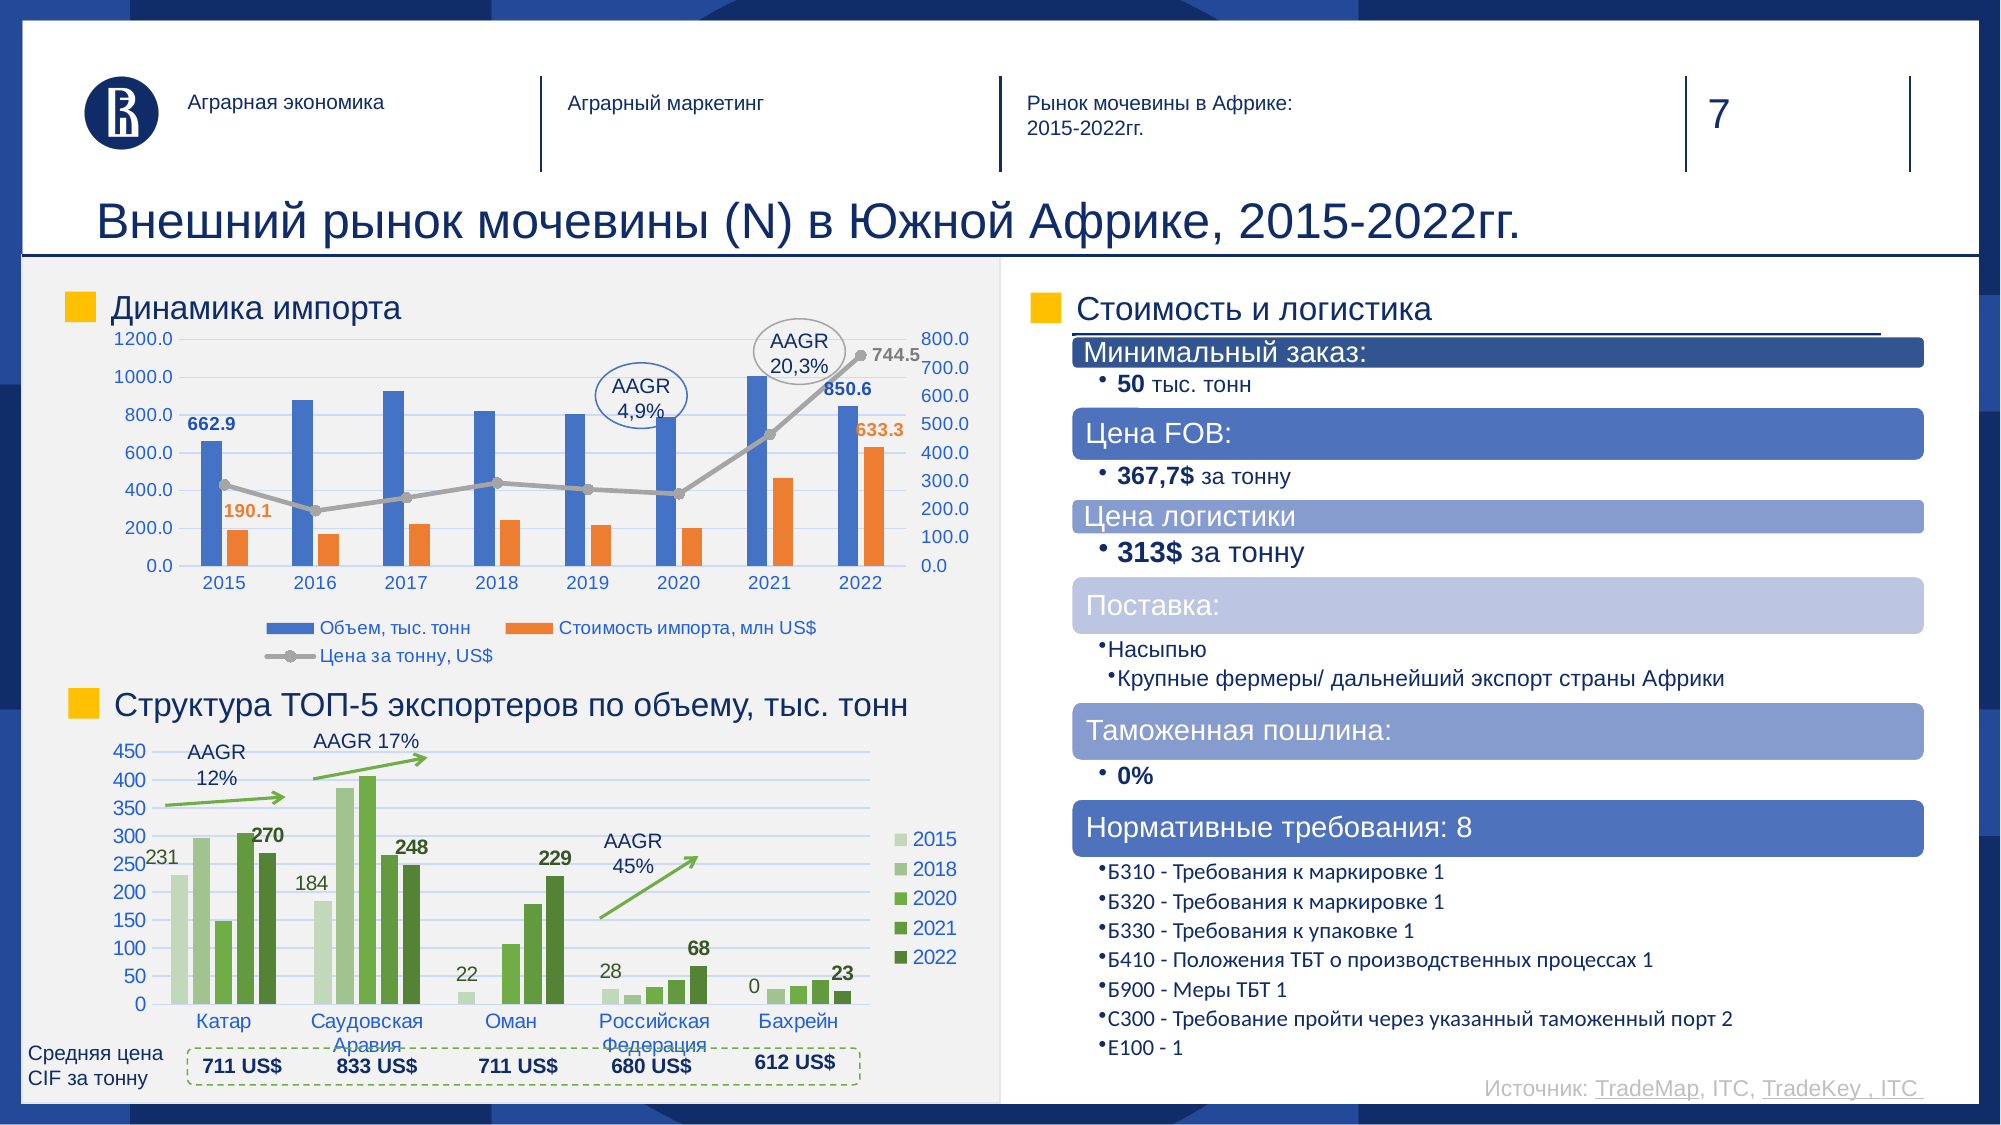

Аграрная экономика

Аграрный маркетинг

Рынок мочевины в Африке:
2015-2022гг.
# Внешний рынок мочевины (N) в Южной Африке, 2015-2022гг.

Динамика импорта

Стоимость и логистика

AAGR
20,3%

### Chart

| Category | Объем, тыс. тонн | Стоимость импорта, млн US$ | Цена за тонну, US$ |
|---|---|---|---|
| 2015 | 662.863 | 190.071 | 286.74250938730927 |
| 2016 | 877.638 | 171.223 | 195.09524428067155 |
| 2017 | 926.747 | 223.368 | 241.0237098150844 |
| 2018 | 822.11 | 241.384 | 293.61520964347835 |
| 2019 | 808.421 | 219.274 | 271.23738745035075 |
| 2020 | 791.619 | 201.829 | 254.95724584680258 |
| 2021 | 1007.735 | 467.941 | 464.34925848561375 |
| 2022 | 850.637 | 633.27 | 744.4656181191273 |
Минимальный заказ:
50 тыс. тонн
Цена FOB:
367,7$ за тонну
Цена логистики
313$ за тонну
Поставка:
Насыпью
Крупные фермеры/ дальнейший экспорт страны Африки
Таможенная пошлина:
0%
Нормативные требования: 8
Б310 - Требования к маркировке 1
Б320 - Требования к маркировке 1
Б330 - Требования к упаковке 1
Б410 - Положения ТБТ о производственных процессах 1
Б900 - Меры ТБТ 1
С300 - Требование пройти через указанный таможенный порт 2
Е100 - 1

AAGR
4,9%
Структура ТОП-5 экспортеров по объему, тыс. тонн

AAGR 17%
AAGR
12%

### Chart

| Category | 2015 | 2018 | 2020 | 2021 | 2022 |
|---|---|---|---|---|---|
| Катар | 230.793 | 296.086 | 148.402 | 306.15 | 269.709 |
| Саудовская Аравия | 184.444 | 385.946 | 406.643 | 265.541 | 248.485 |
| Оман | 21.957 | 0.0 | 107.265 | 178.187 | 228.708 |
| Российская Федерация | 27.84 | 16.908 | 31.107 | 43.078 | 68.217 |
| Бахрейн | 0.0 | 27.499 | 33.0 | 42.899 | 23.0 |
AAGR
45%
Средняя цена
CIF за тонну
612 US$
711 US$
833 US$
711 US$
680 US$

Источник: TradeMap, ITC, TradeKey , ITC